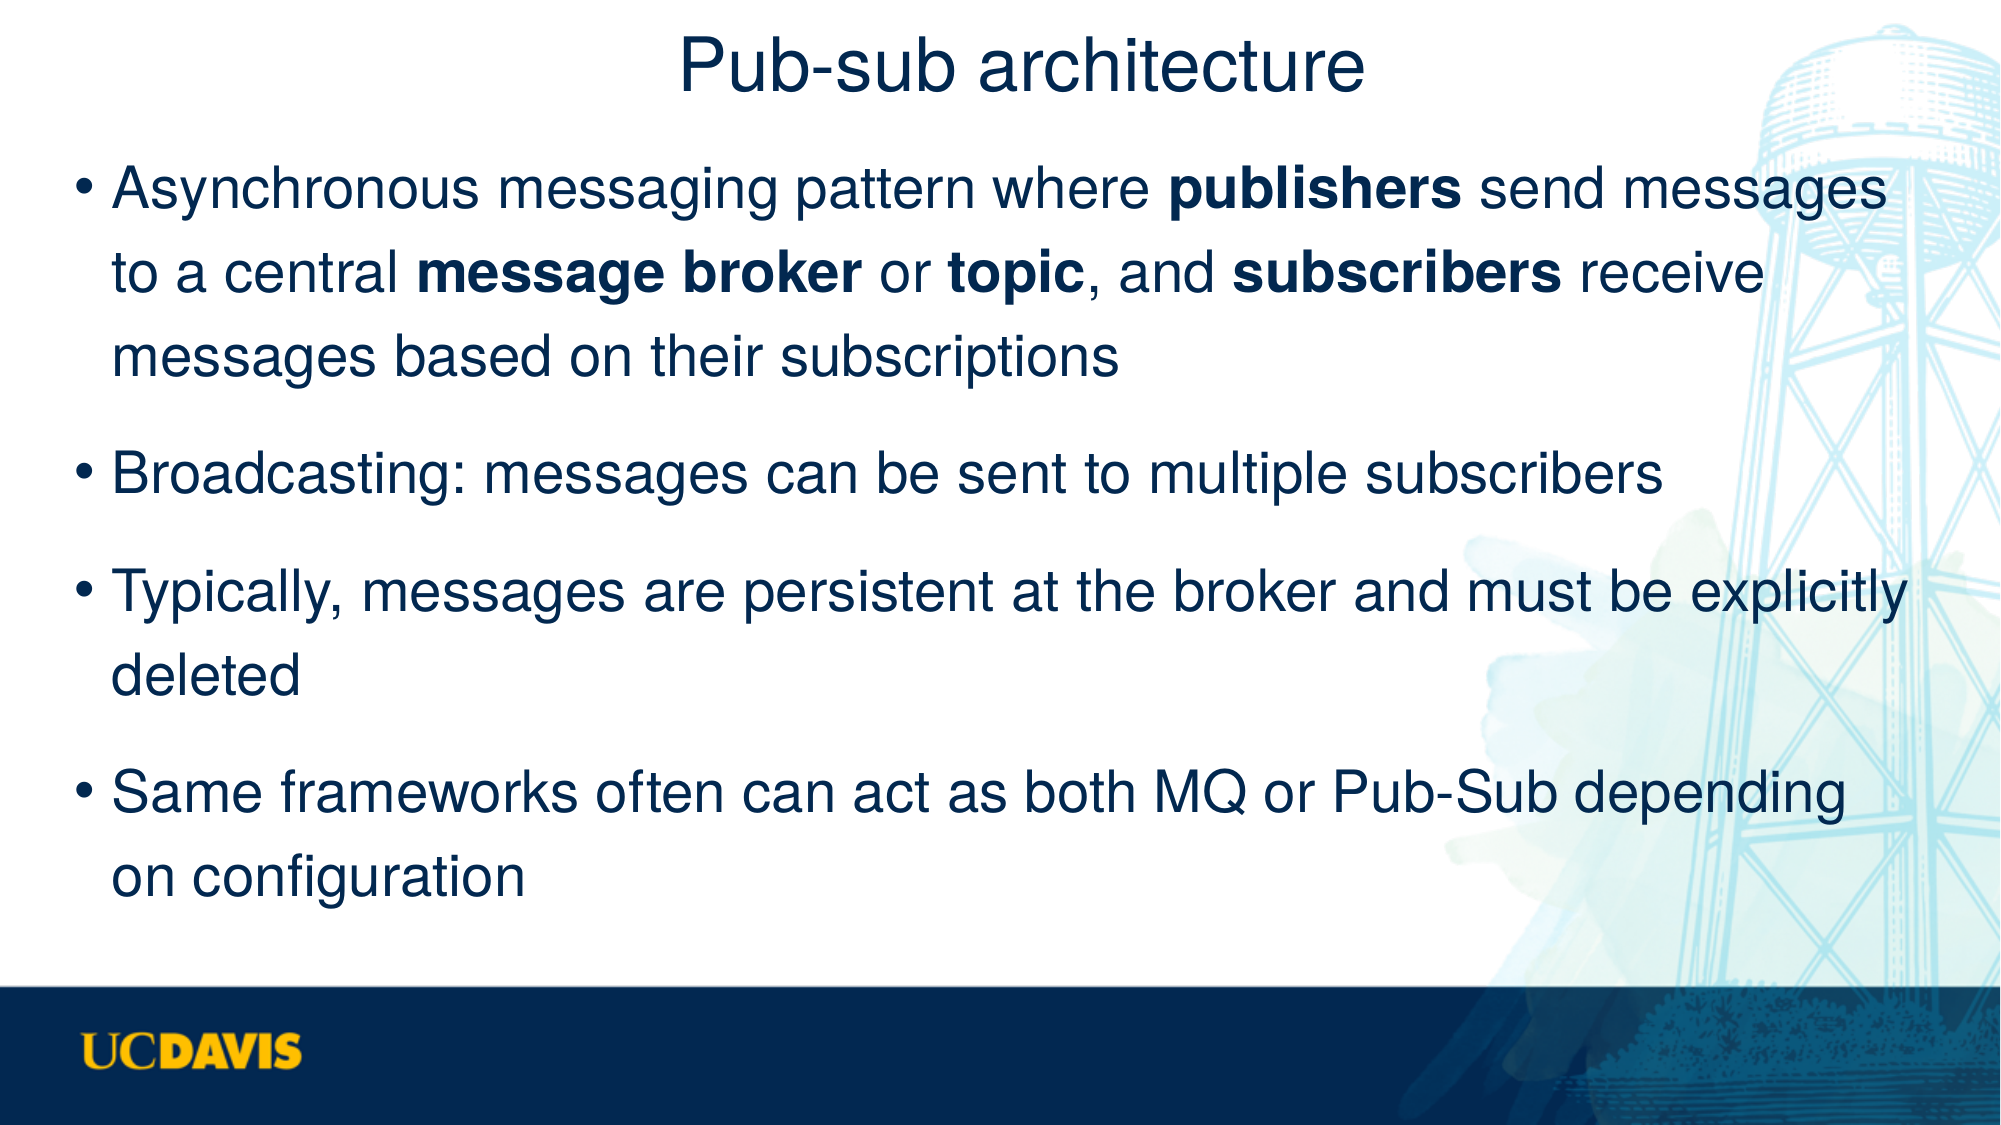

# Pub-sub architecture
Asynchronous messaging pattern where publishers send messages to a central message broker or topic, and subscribers receive messages based on their subscriptions
Broadcasting: messages can be sent to multiple subscribers
Typically, messages are persistent at the broker and must be explicitly deleted
Same frameworks often can act as both MQ or Pub-Sub depending on configuration